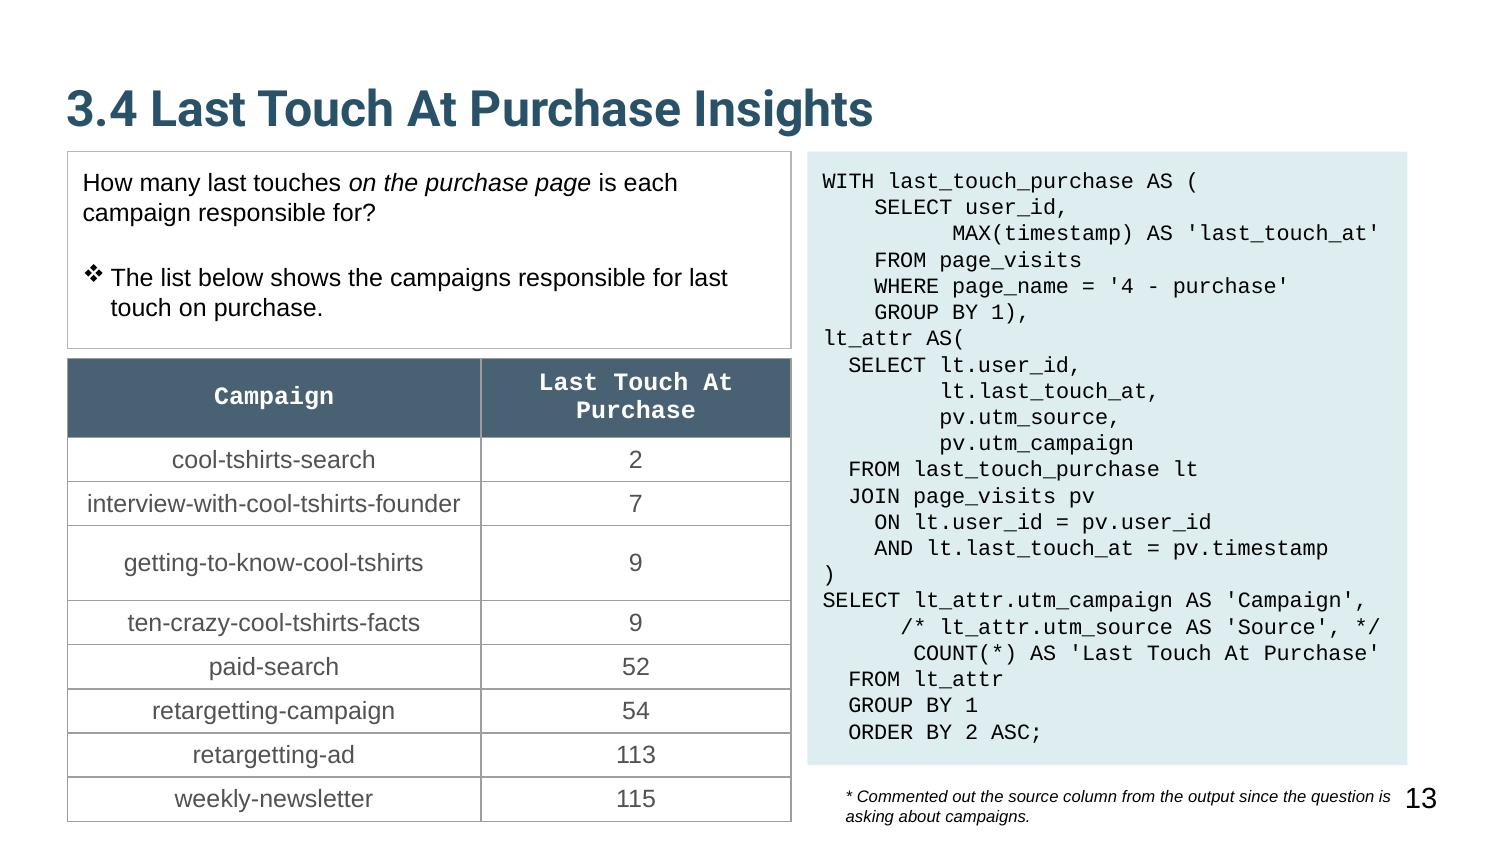

3.4 Last Touch At Purchase Insights
How many last touches on the purchase page is each campaign responsible for?

The list below shows the campaigns responsible for last touch on purchase.

WITH last_touch_purchase AS (
    SELECT user_id,
          MAX(timestamp) AS 'last_touch_at'
    FROM page_visits
    WHERE page_name = '4 - purchase'
    GROUP BY 1),
lt_attr AS(
  SELECT lt.user_id,
         lt.last_touch_at,
         pv.utm_source,
         pv.utm_campaign
  FROM last_touch_purchase lt
  JOIN page_visits pv
    ON lt.user_id = pv.user_id
    AND lt.last_touch_at = pv.timestamp
)
SELECT lt_attr.utm_campaign AS 'Campaign',
      /* lt_attr.utm_source AS 'Source', */
       COUNT(*) AS 'Last Touch At Purchase'
  FROM lt_attr
  GROUP BY 1
  ORDER BY 2 ASC;
| Campaign | Last Touch At Purchase |
| --- | --- |
| cool-tshirts-search | 2 |
| interview-with-cool-tshirts-founder | 7 |
| getting-to-know-cool-tshirts | 9 |
| ten-crazy-cool-tshirts-facts | 9 |
| paid-search | 52 |
| retargetting-campaign | 54 |
| retargetting-ad | 113 |
| weekly-newsletter | 115 |
13
* Commented out the source column from the output since the question is asking about campaigns.